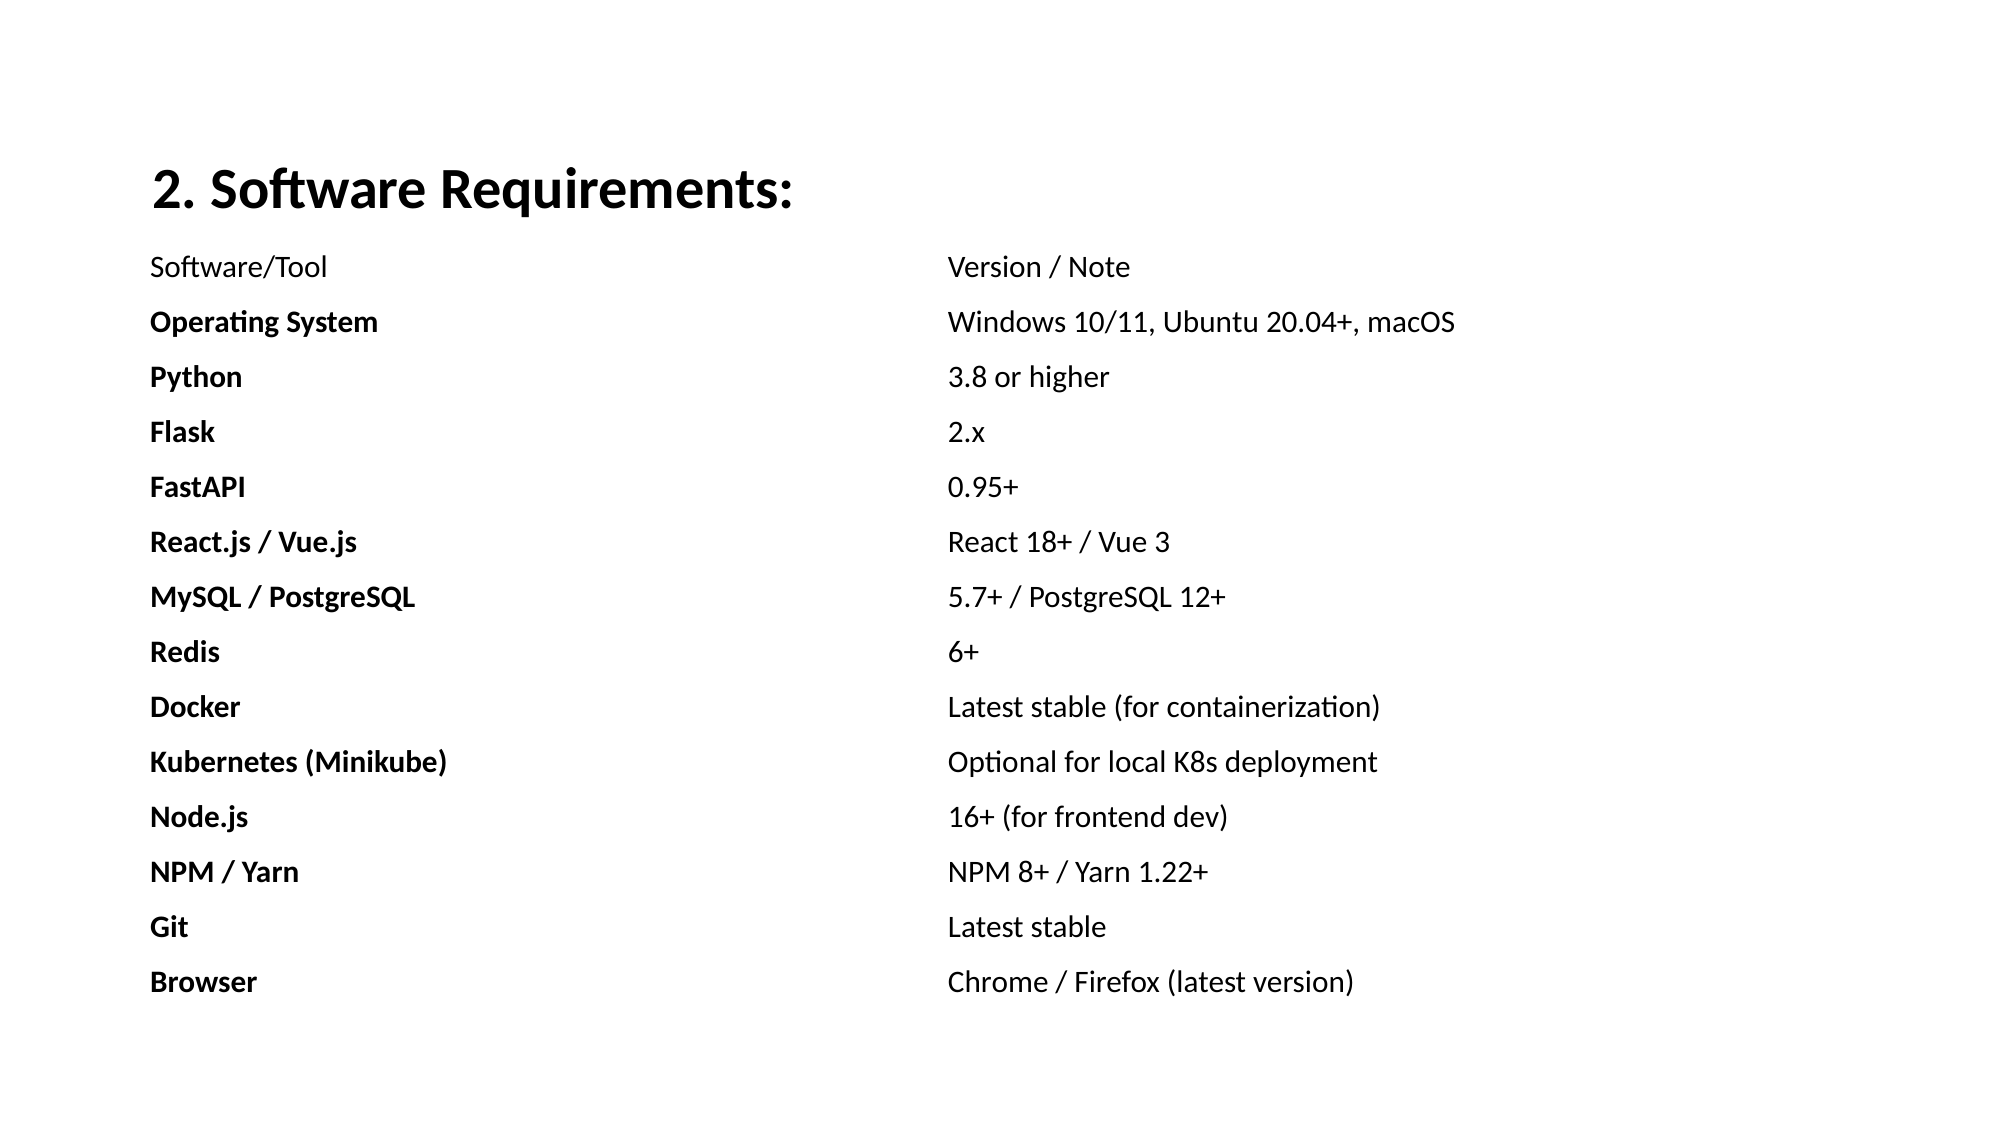

#
2. Software Requirements:

| Software/Tool | Version / Note |
| --- | --- |
| Operating System | Windows 10/11, Ubuntu 20.04+, macOS |
| Python | 3.8 or higher |
| Flask | 2.x |
| FastAPI | 0.95+ |
| React.js / Vue.js | React 18+ / Vue 3 |
| MySQL / PostgreSQL | 5.7+ / PostgreSQL 12+ |
| Redis | 6+ |
| Docker | Latest stable (for containerization) |
| Kubernetes (Minikube) | Optional for local K8s deployment |
| Node.js | 16+ (for frontend dev) |
| NPM / Yarn | NPM 8+ / Yarn 1.22+ |
| Git | Latest stable |
| Browser | Chrome / Firefox (latest version) |